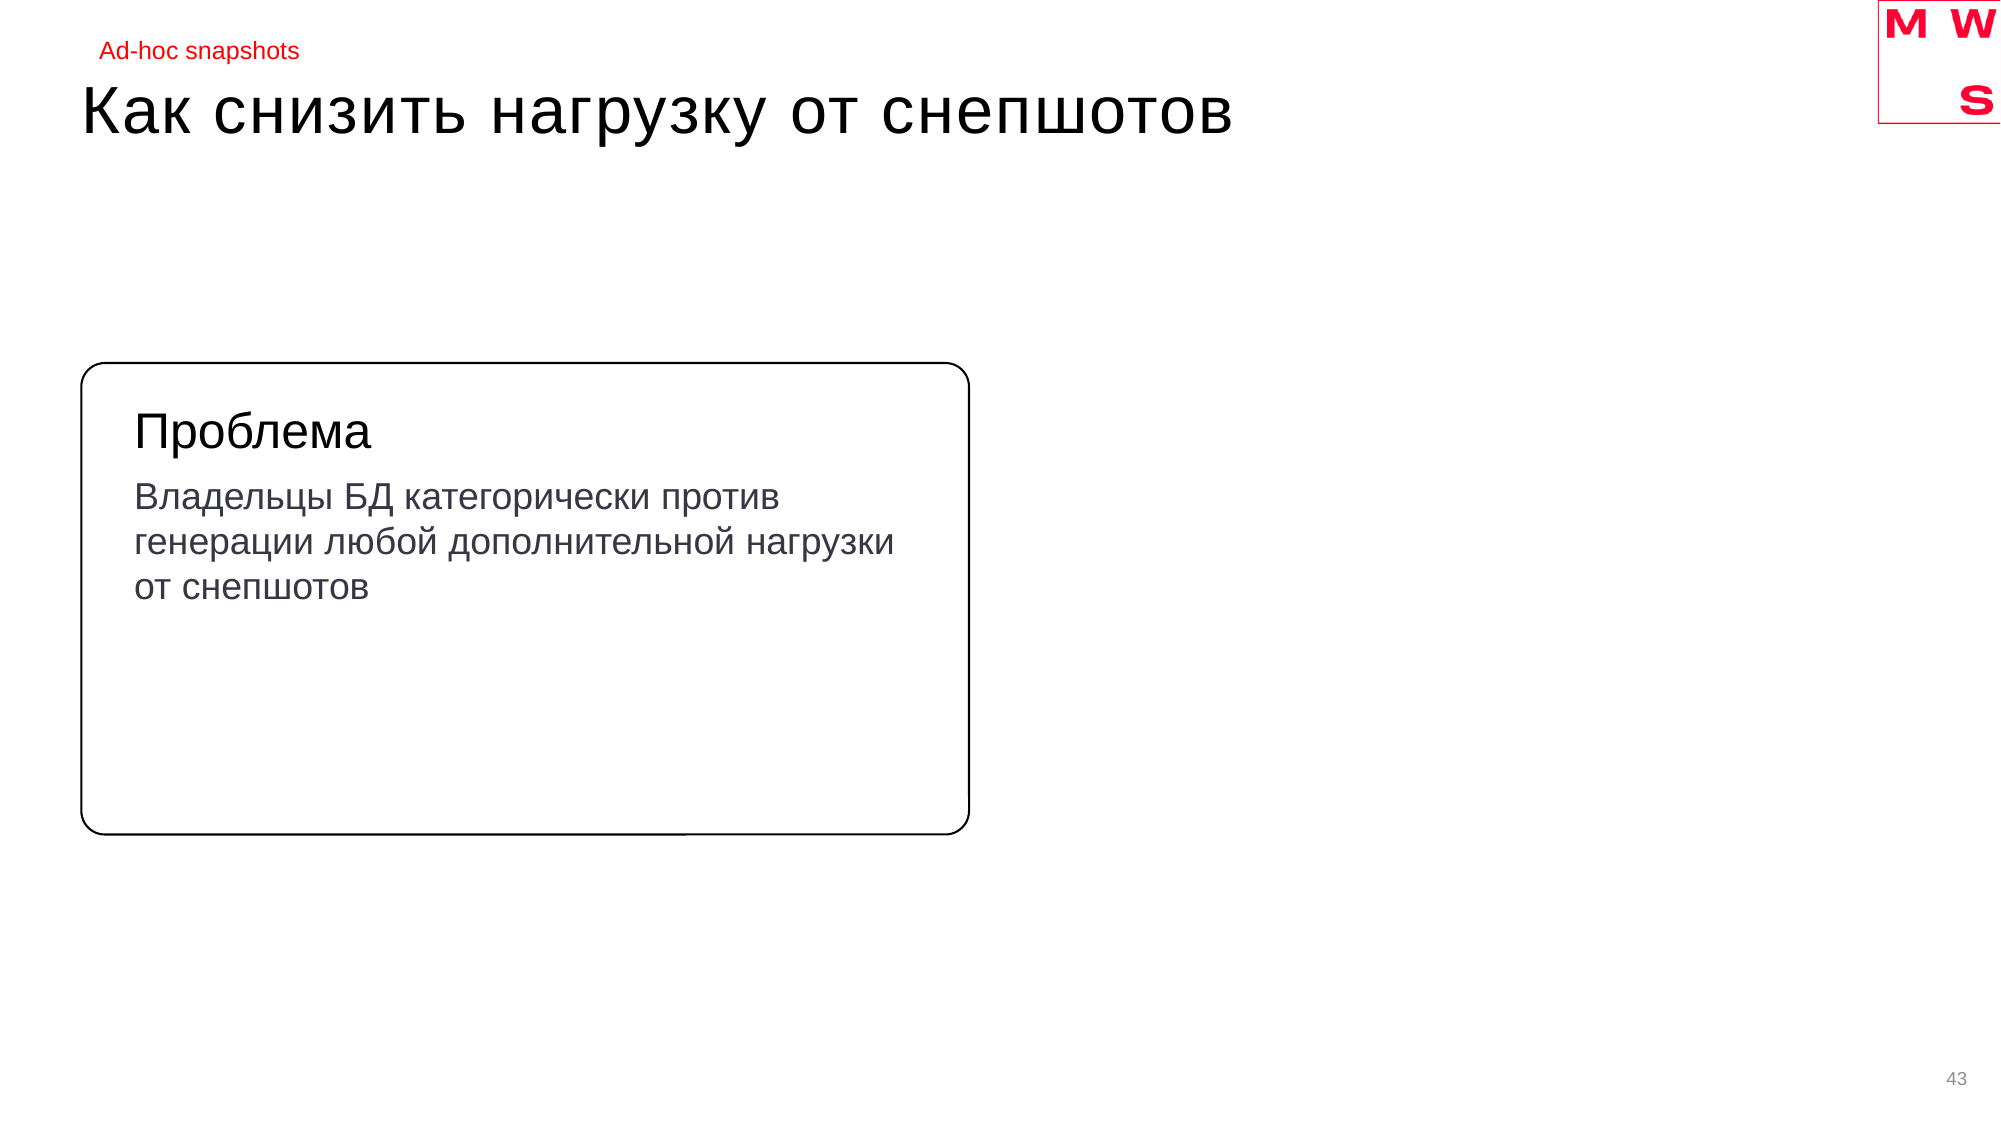

Ad-hoc snapshots
# Как снизить нагрузку от снепшотов

Проблема
Владельцы БД категорически против генерации любой дополнительной нагрузки от снепшотов
43